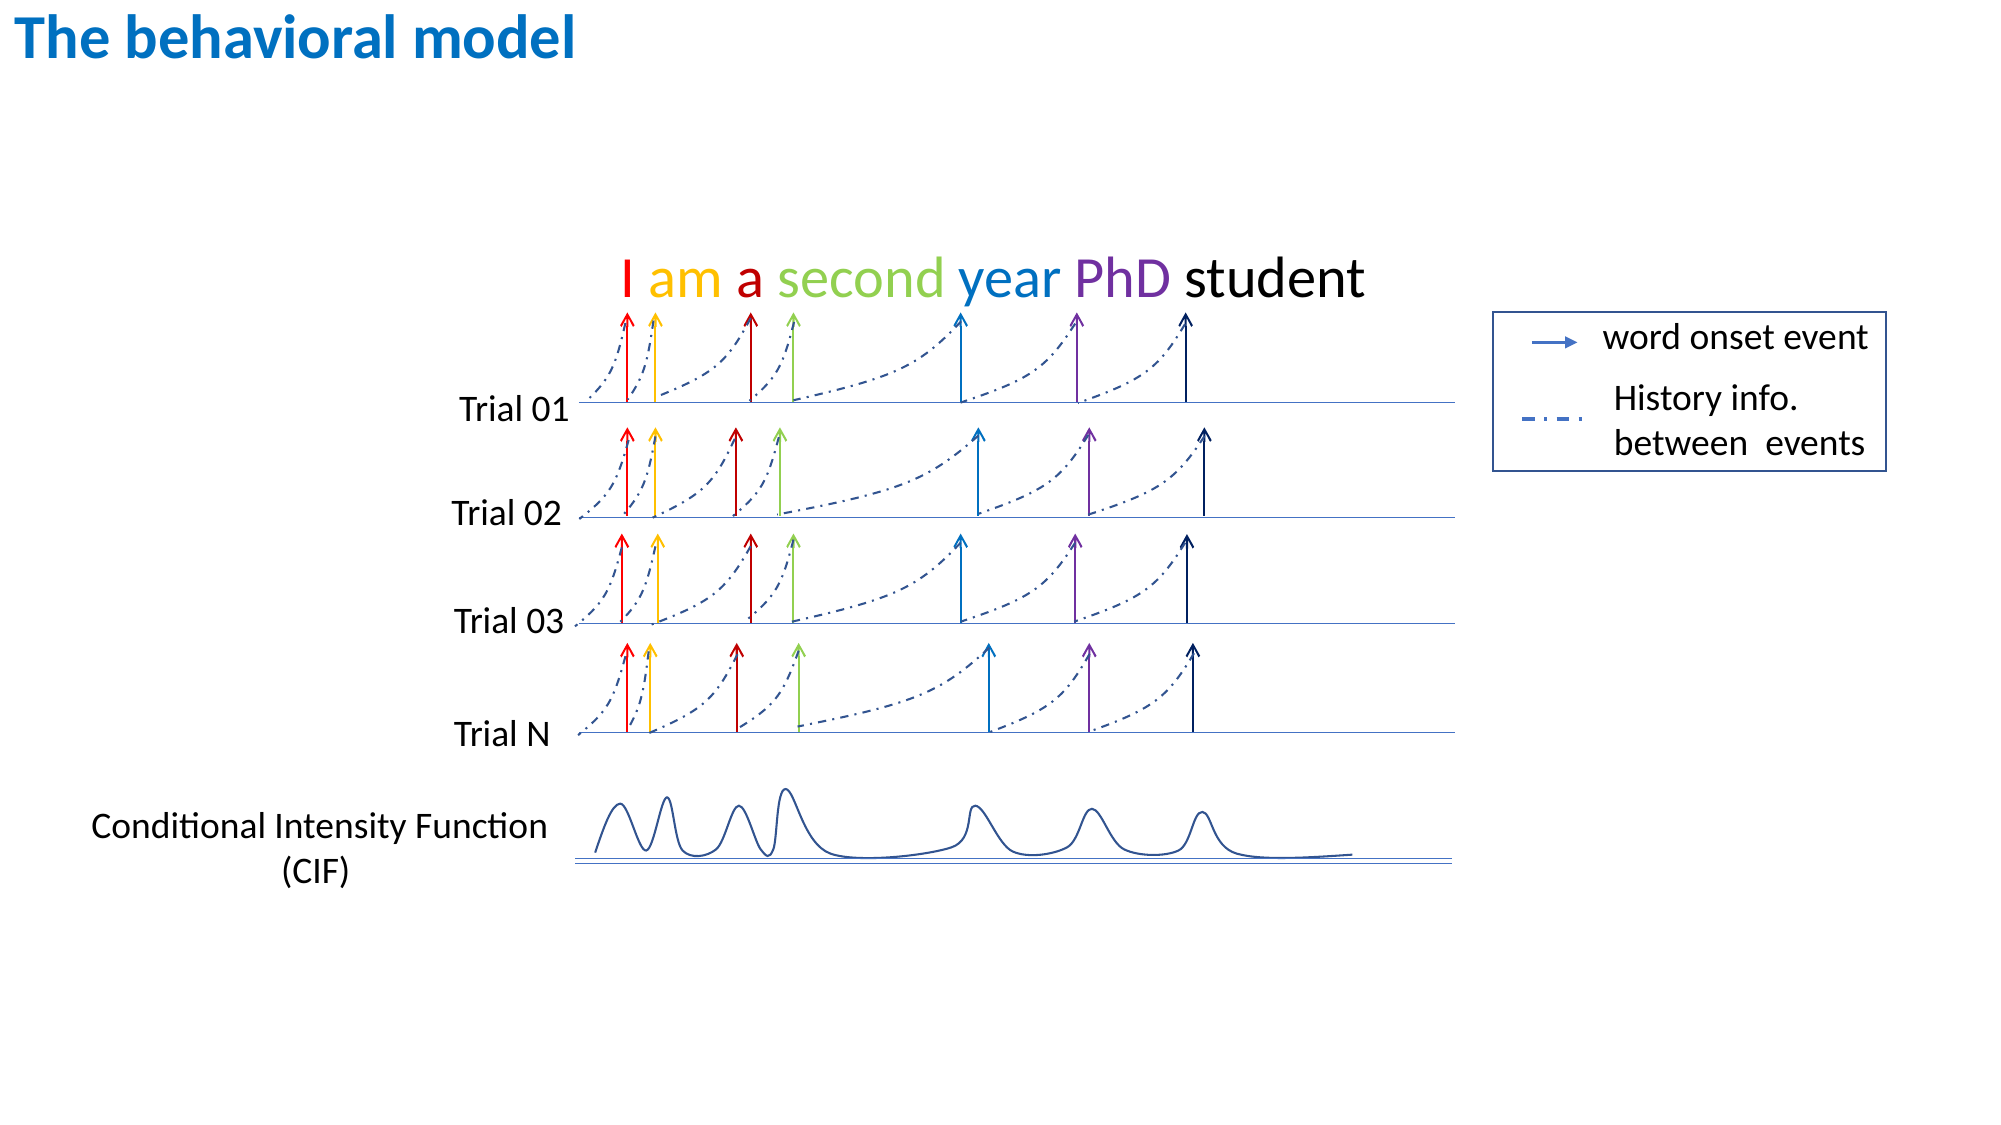

The behavioral model
I am a second year PhD student

word onset event

History info.
between  events
Trial 01

Trial 02

Trial 03

Trial N

Conditional Intensity Function (CIF)